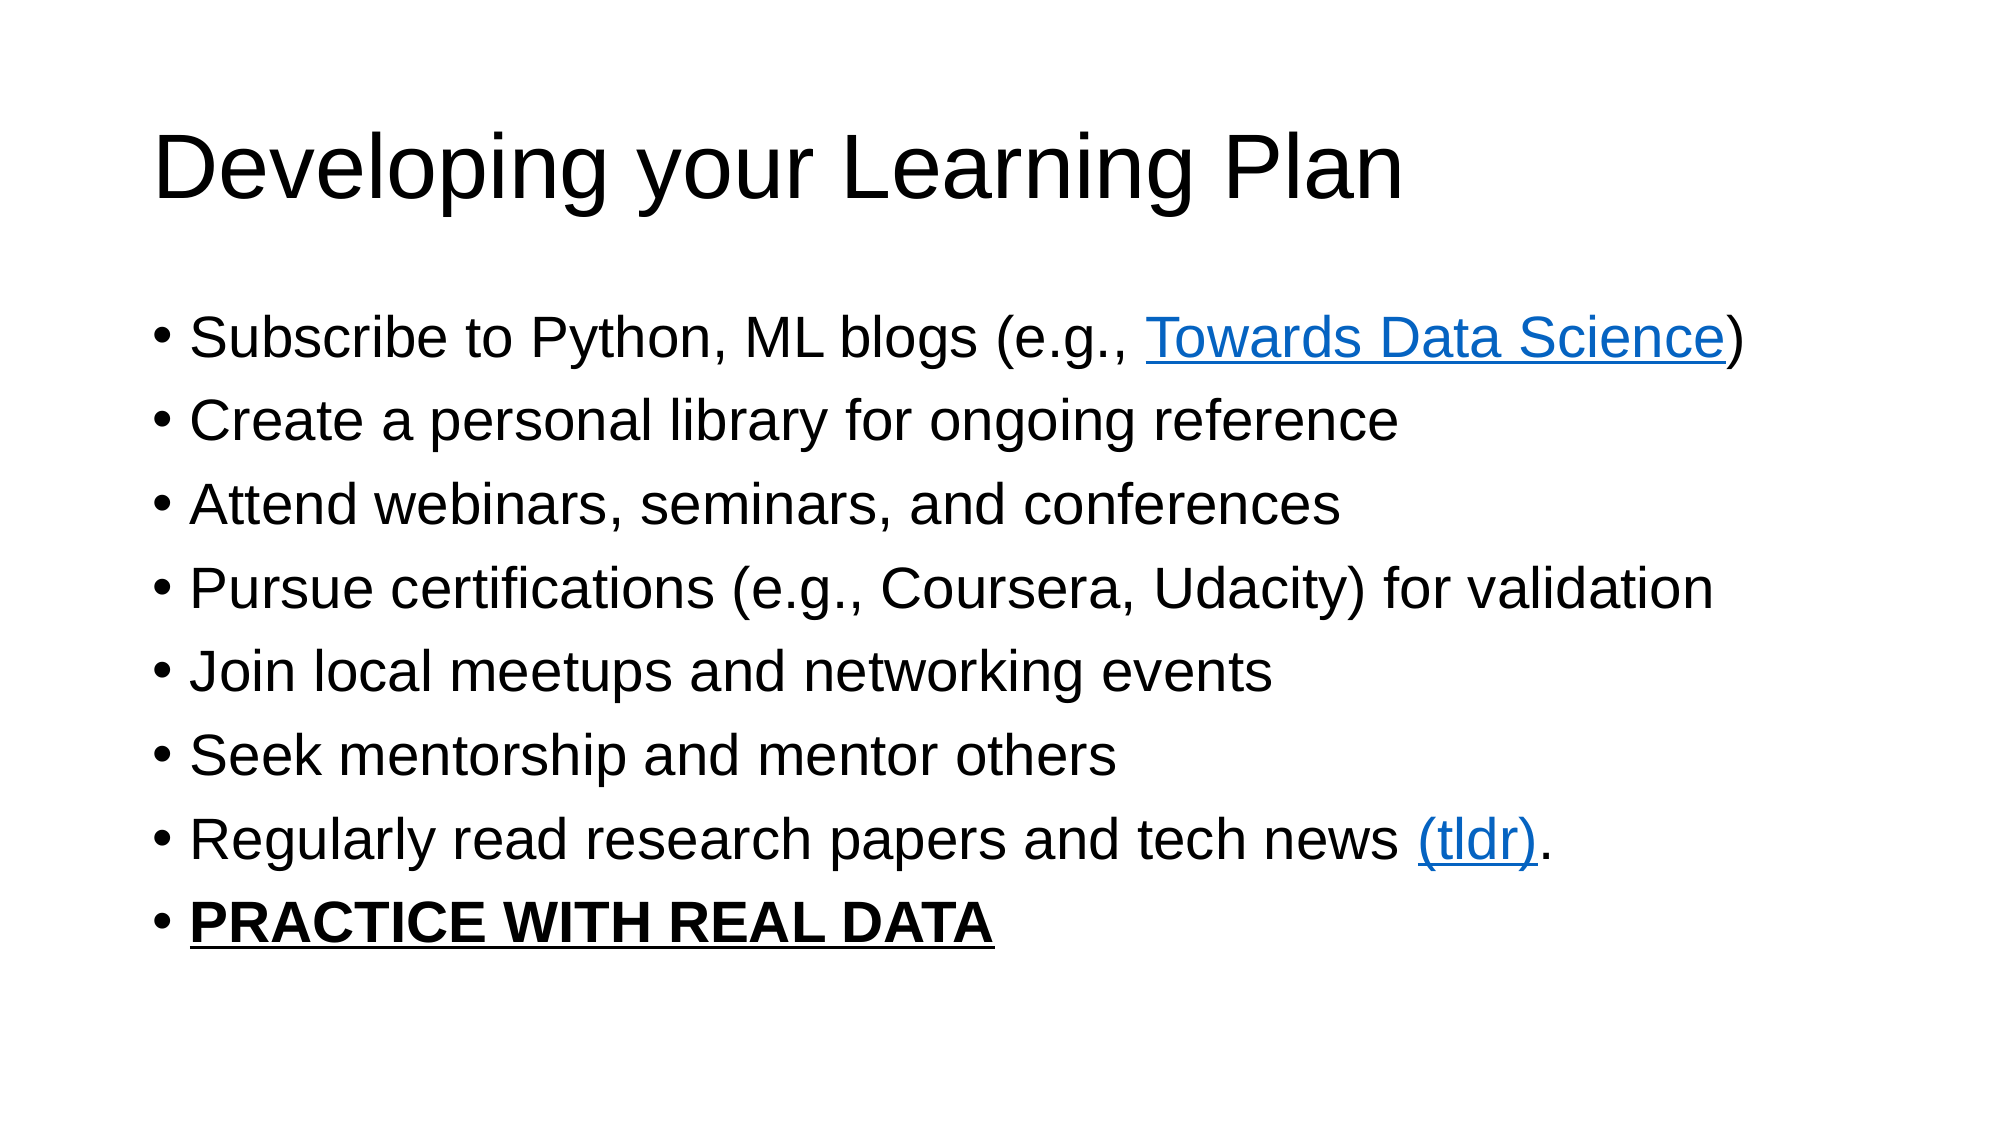

# Developing your Learning Plan
Subscribe to Python, ML blogs (e.g., Towards Data Science)
Create a personal library for ongoing reference
Attend webinars, seminars, and conferences
Pursue certifications (e.g., Coursera, Udacity) for validation
Join local meetups and networking events
Seek mentorship and mentor others
Regularly read research papers and tech news (tldr).
PRACTICE WITH REAL DATA